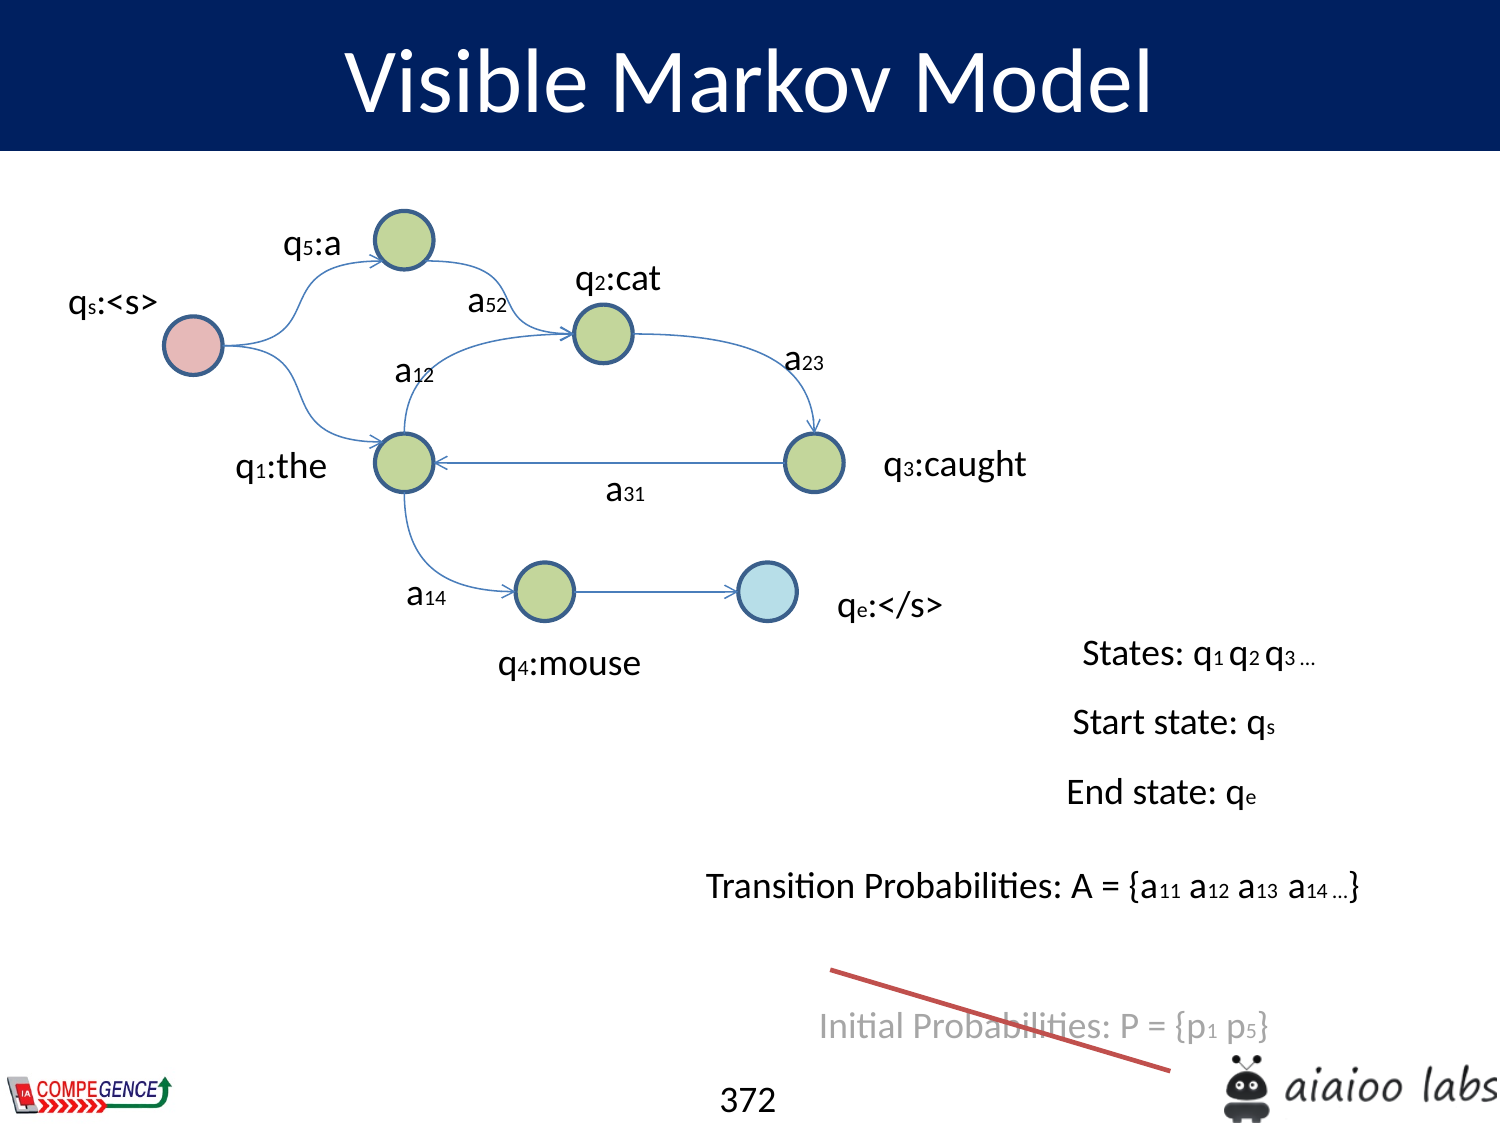

Visible Markov Model
q5:a

q2:cat
a52
qs:<s>

a23
a12
q3:caught
q1:the

a31
a14

qe:</s>
States: q1 q2 q3 …
q4:mouse
Start state: qs
End state: qe
Transition Probabilities: A = {a11 a12 a13  a14 …}

Initial Probabilities: P = {p1 p5}